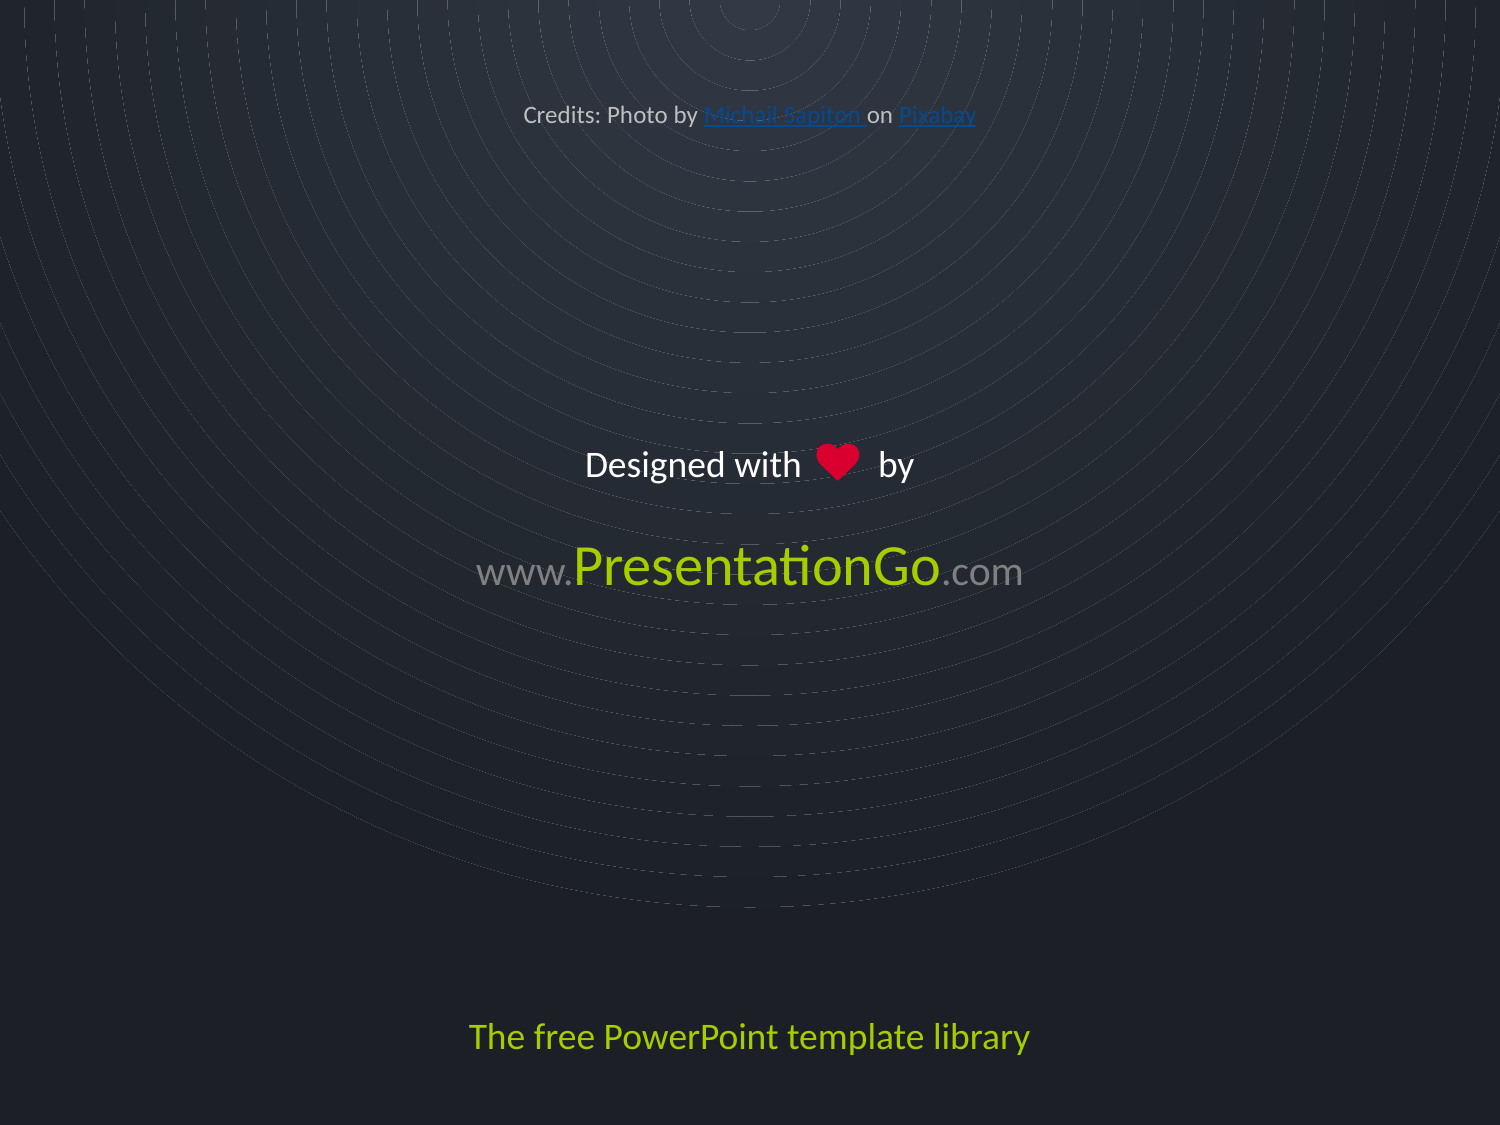

Credits: Photo by Michail Sapiton on Pixabay